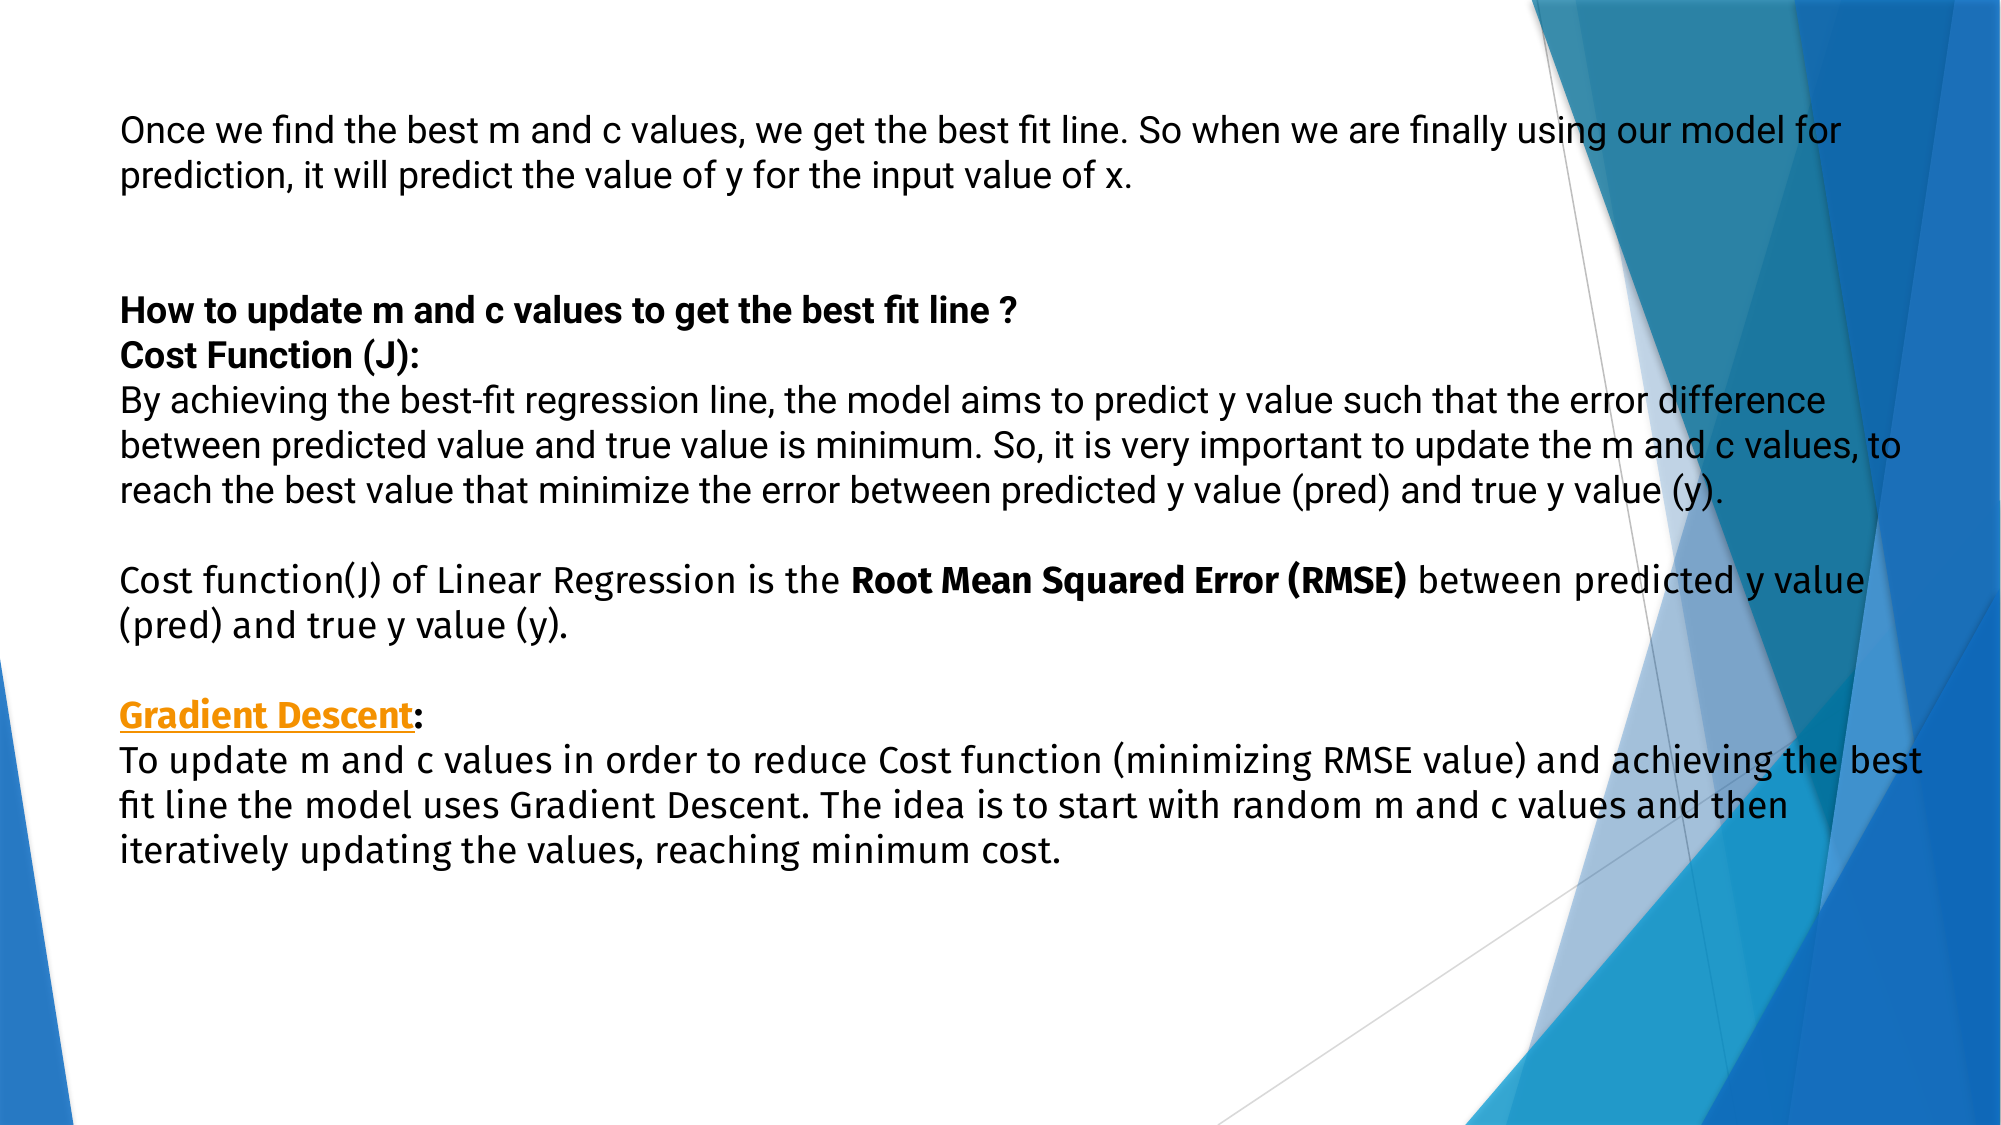

Once we find the best m and c values, we get the best fit line. So when we are finally using our model for prediction, it will predict the value of y for the input value of x.

How to update m and c values to get the best fit line ?
Cost Function (J):
By achieving the best-fit regression line, the model aims to predict y value such that the error difference between predicted value and true value is minimum. So, it is very important to update the m and c values, to reach the best value that minimize the error between predicted y value (pred) and true y value (y).

Cost function(J) of Linear Regression is the Root Mean Squared Error (RMSE) between predicted y value (pred) and true y value (y).

Gradient Descent:
To update m and c values in order to reduce Cost function (minimizing RMSE value) and achieving the best fit line the model uses Gradient Descent. The idea is to start with random m and c values and then iteratively updating the values, reaching minimum cost.